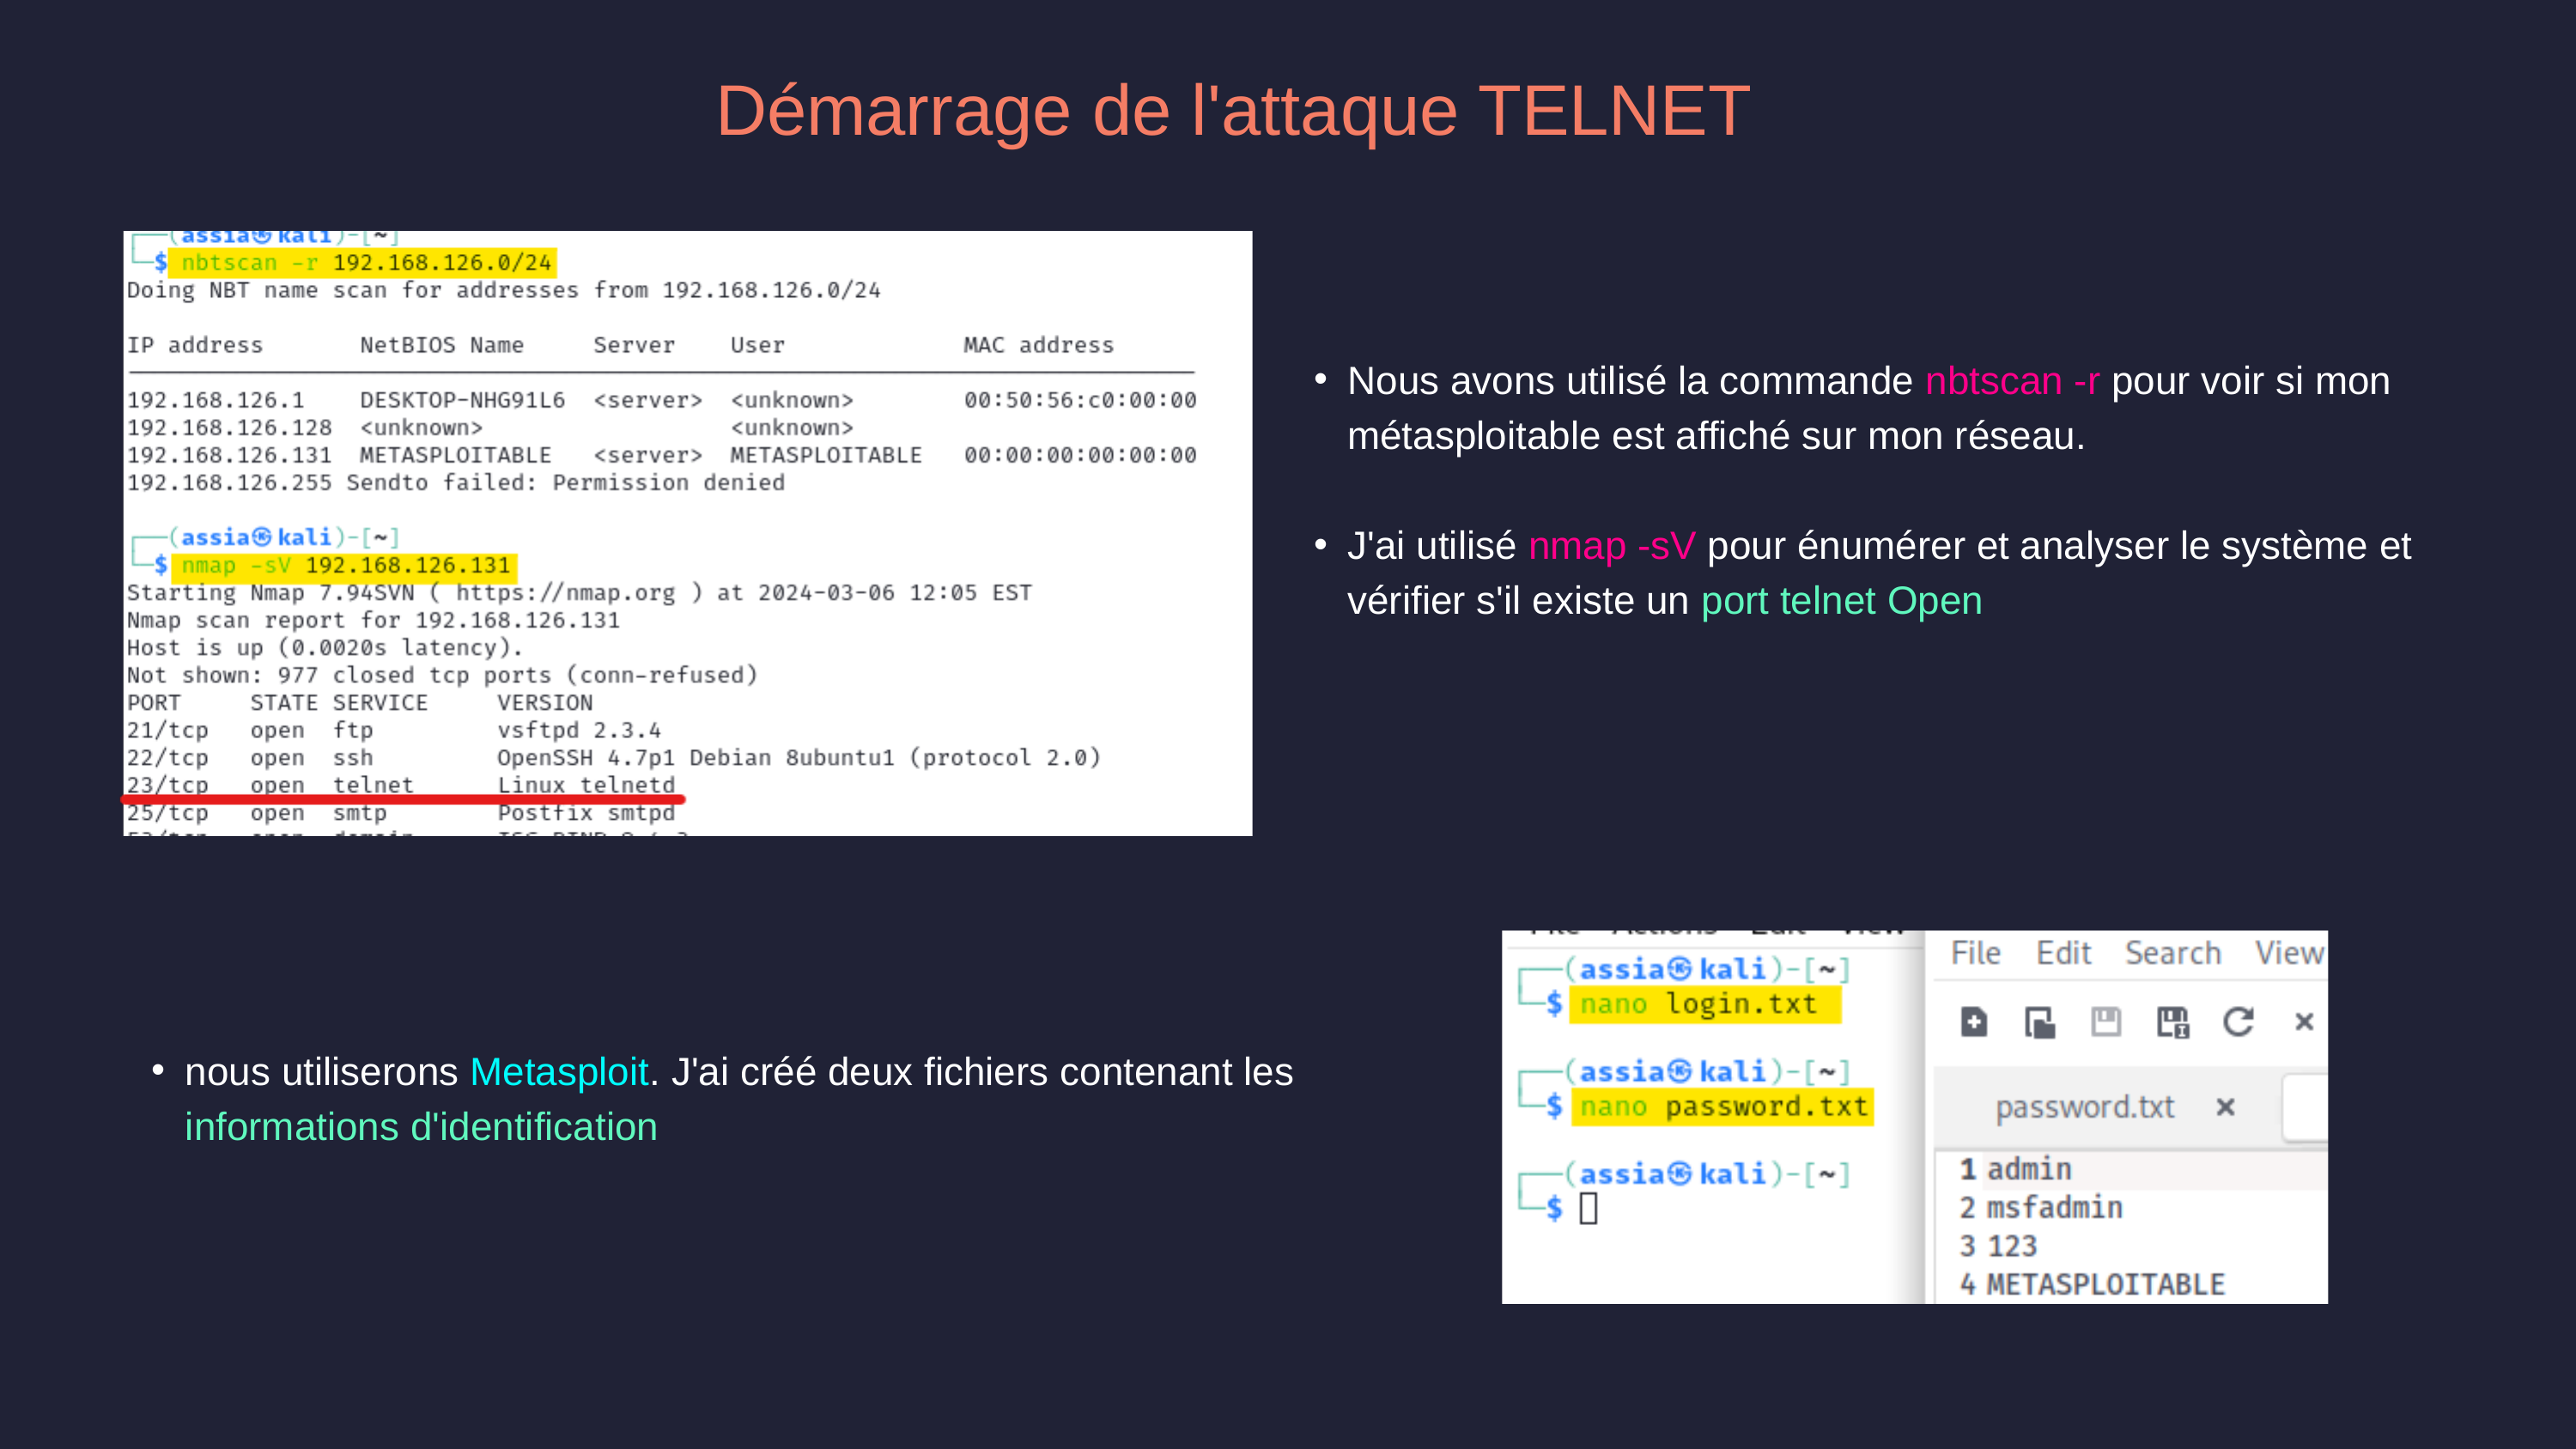

Démarrage de l'attaque TELNET

Nous avons utilisé la commande nbtscan -r pour voir si mon métasploitable est affiché sur mon réseau.

J'ai utilisé nmap -sV pour énumérer et analyser le système et vérifier s'il existe un port telnet Open

nous utiliserons Metasploit. J'ai créé deux fichiers contenant les informations d'identification